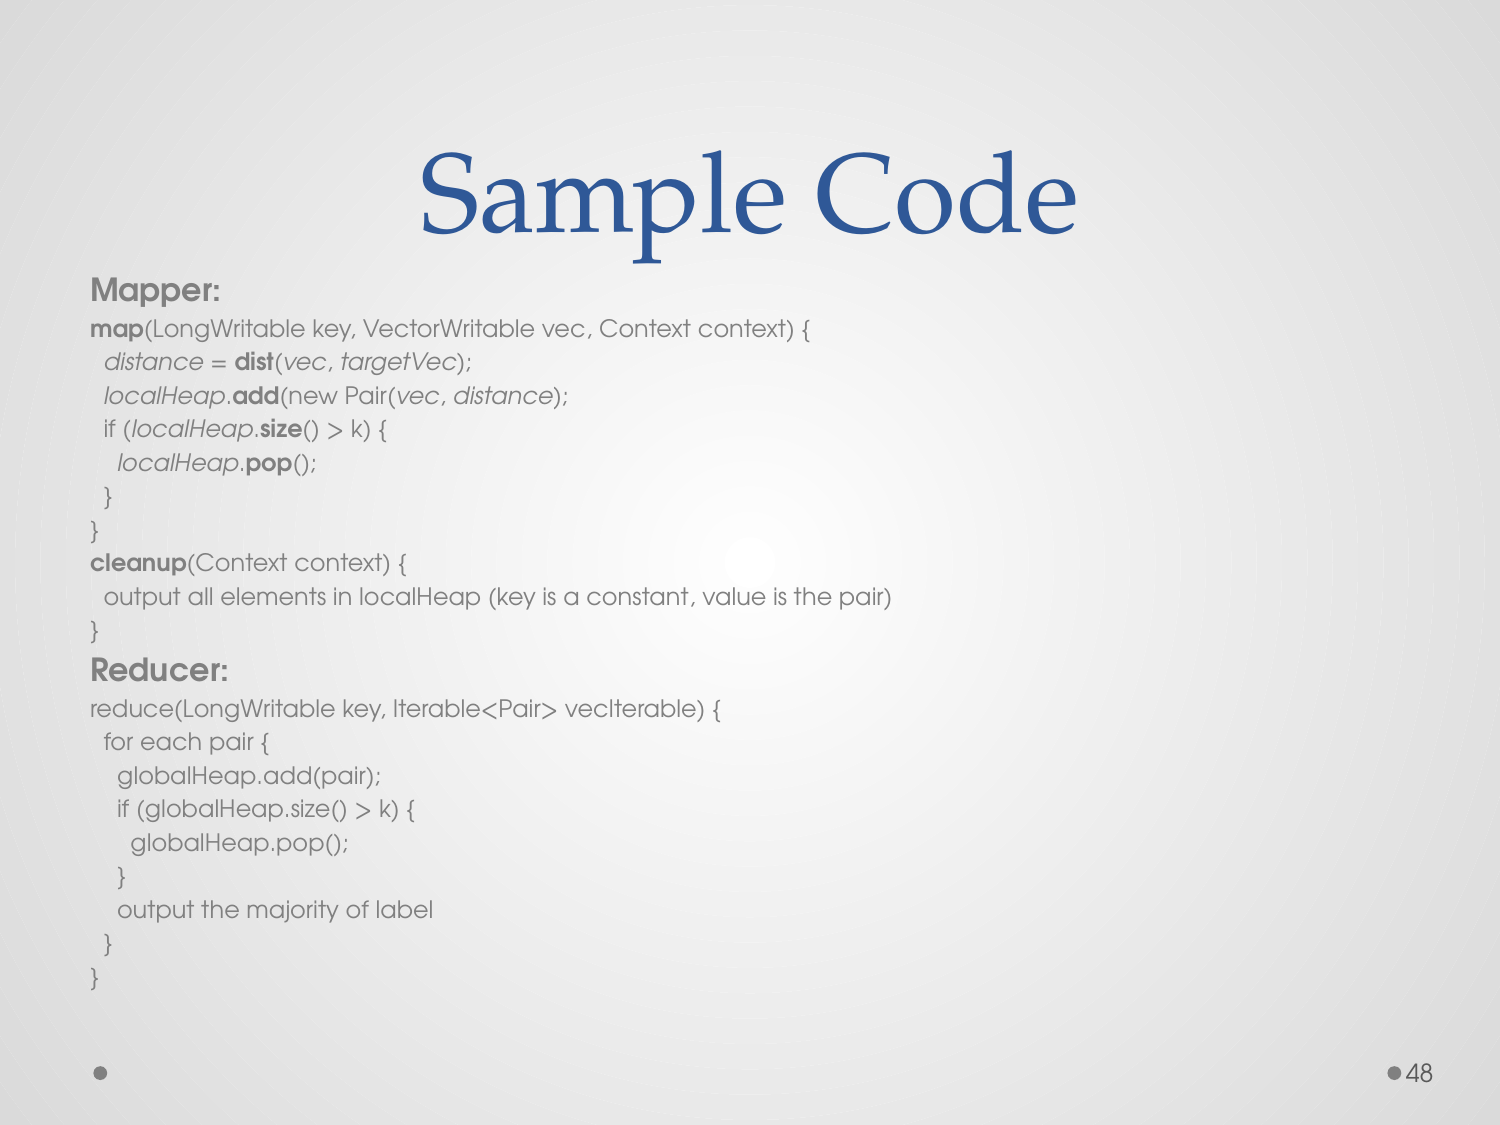

# Sample Code
Mapper:
map(LongWritable key, VectorWritable vec, Context context) {
  distance = dist(vec, targetVec);
  localHeap.add(new Pair(vec, distance);
  if (localHeap.size() > k) {
    localHeap.pop();
  }
}
cleanup(Context context) {
  output all elements in localHeap (key is a constant, value is the pair)
}
Reducer:
reduce(LongWritable key, Iterable<Pair> vecIterable) {
  for each pair {
    globalHeap.add(pair);
    if (globalHeap.size() > k) {
      globalHeap.pop();
    }
    output the majority of label
  }
}
48